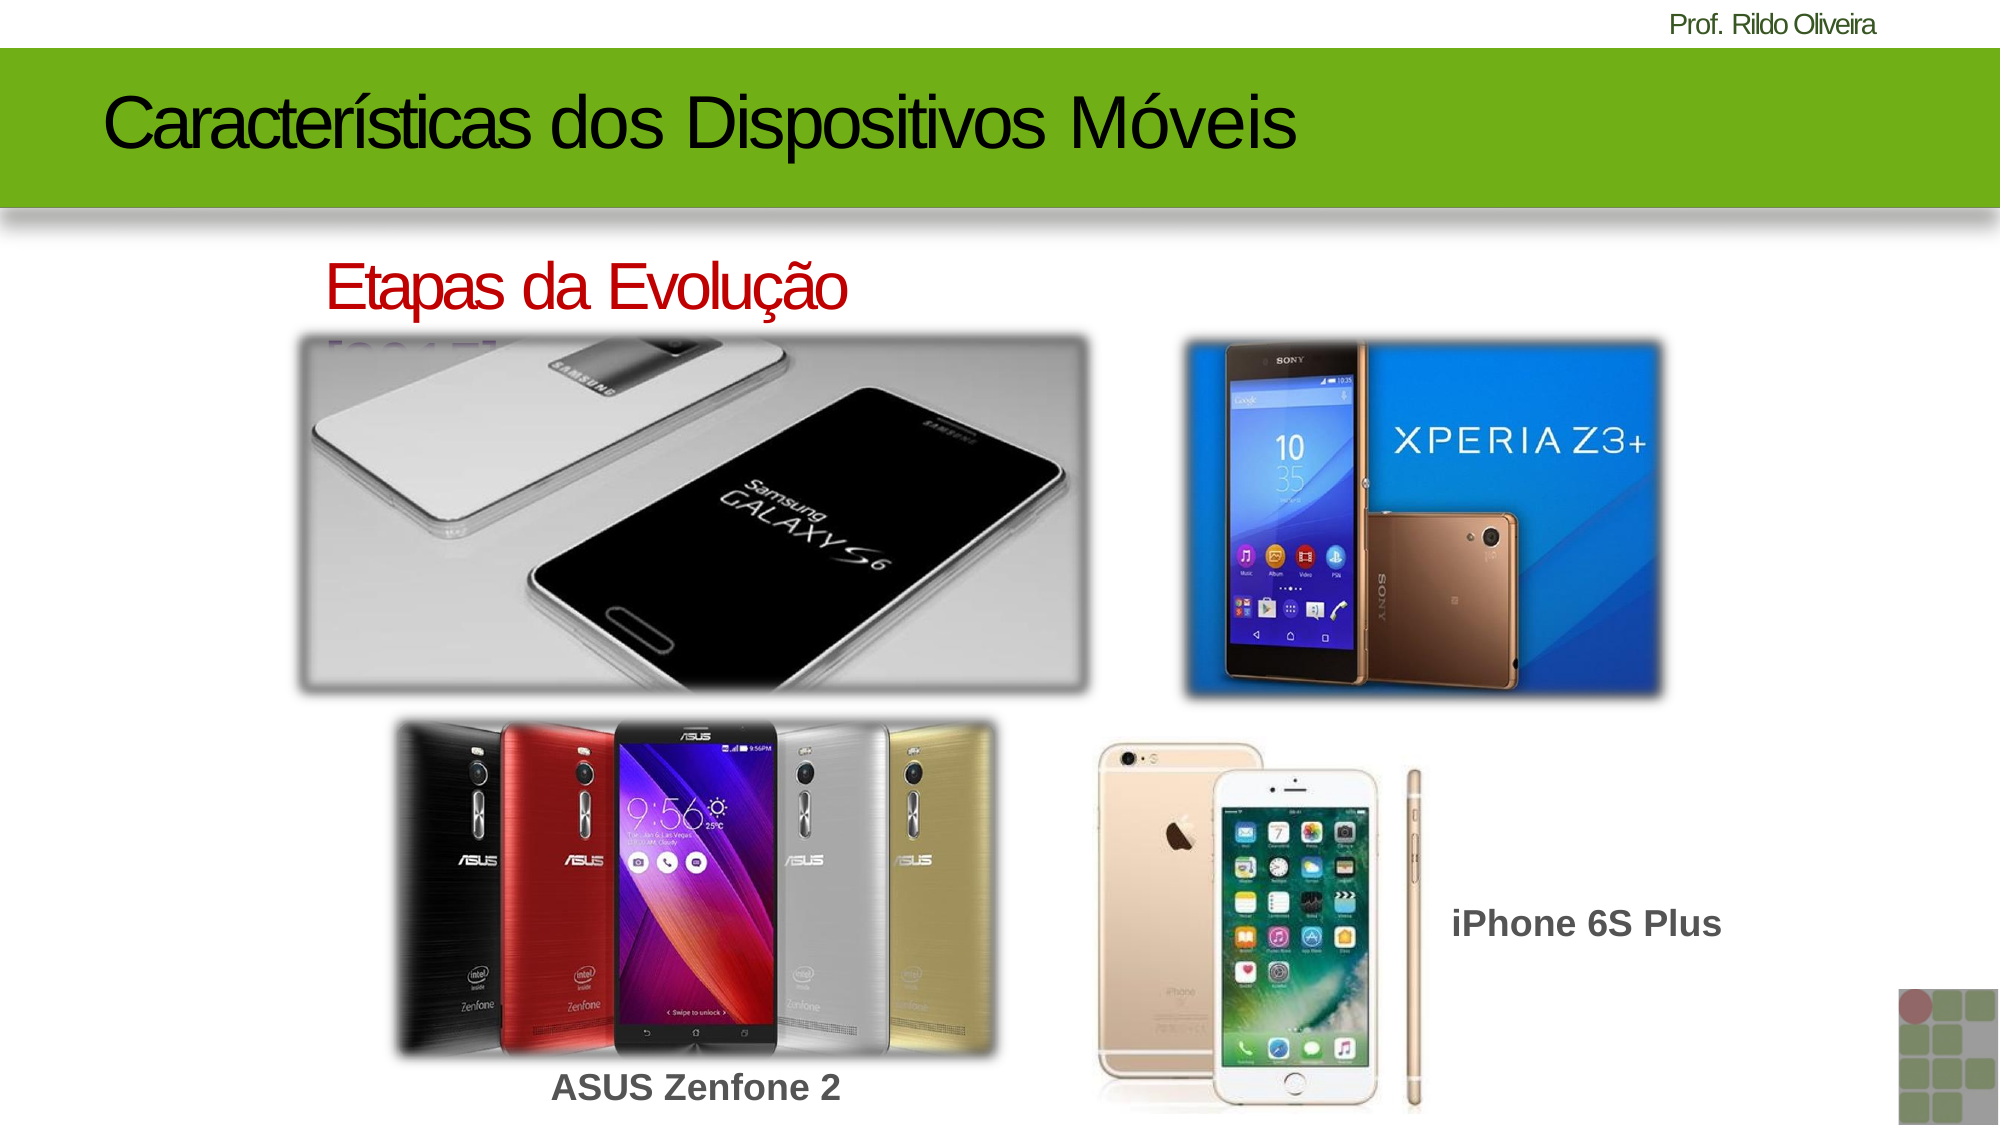

#
Características dos Dispositivos Móveis
Etapas da Evolução [2015]

iPhone 6S Plus

ASUS Zenfone 2